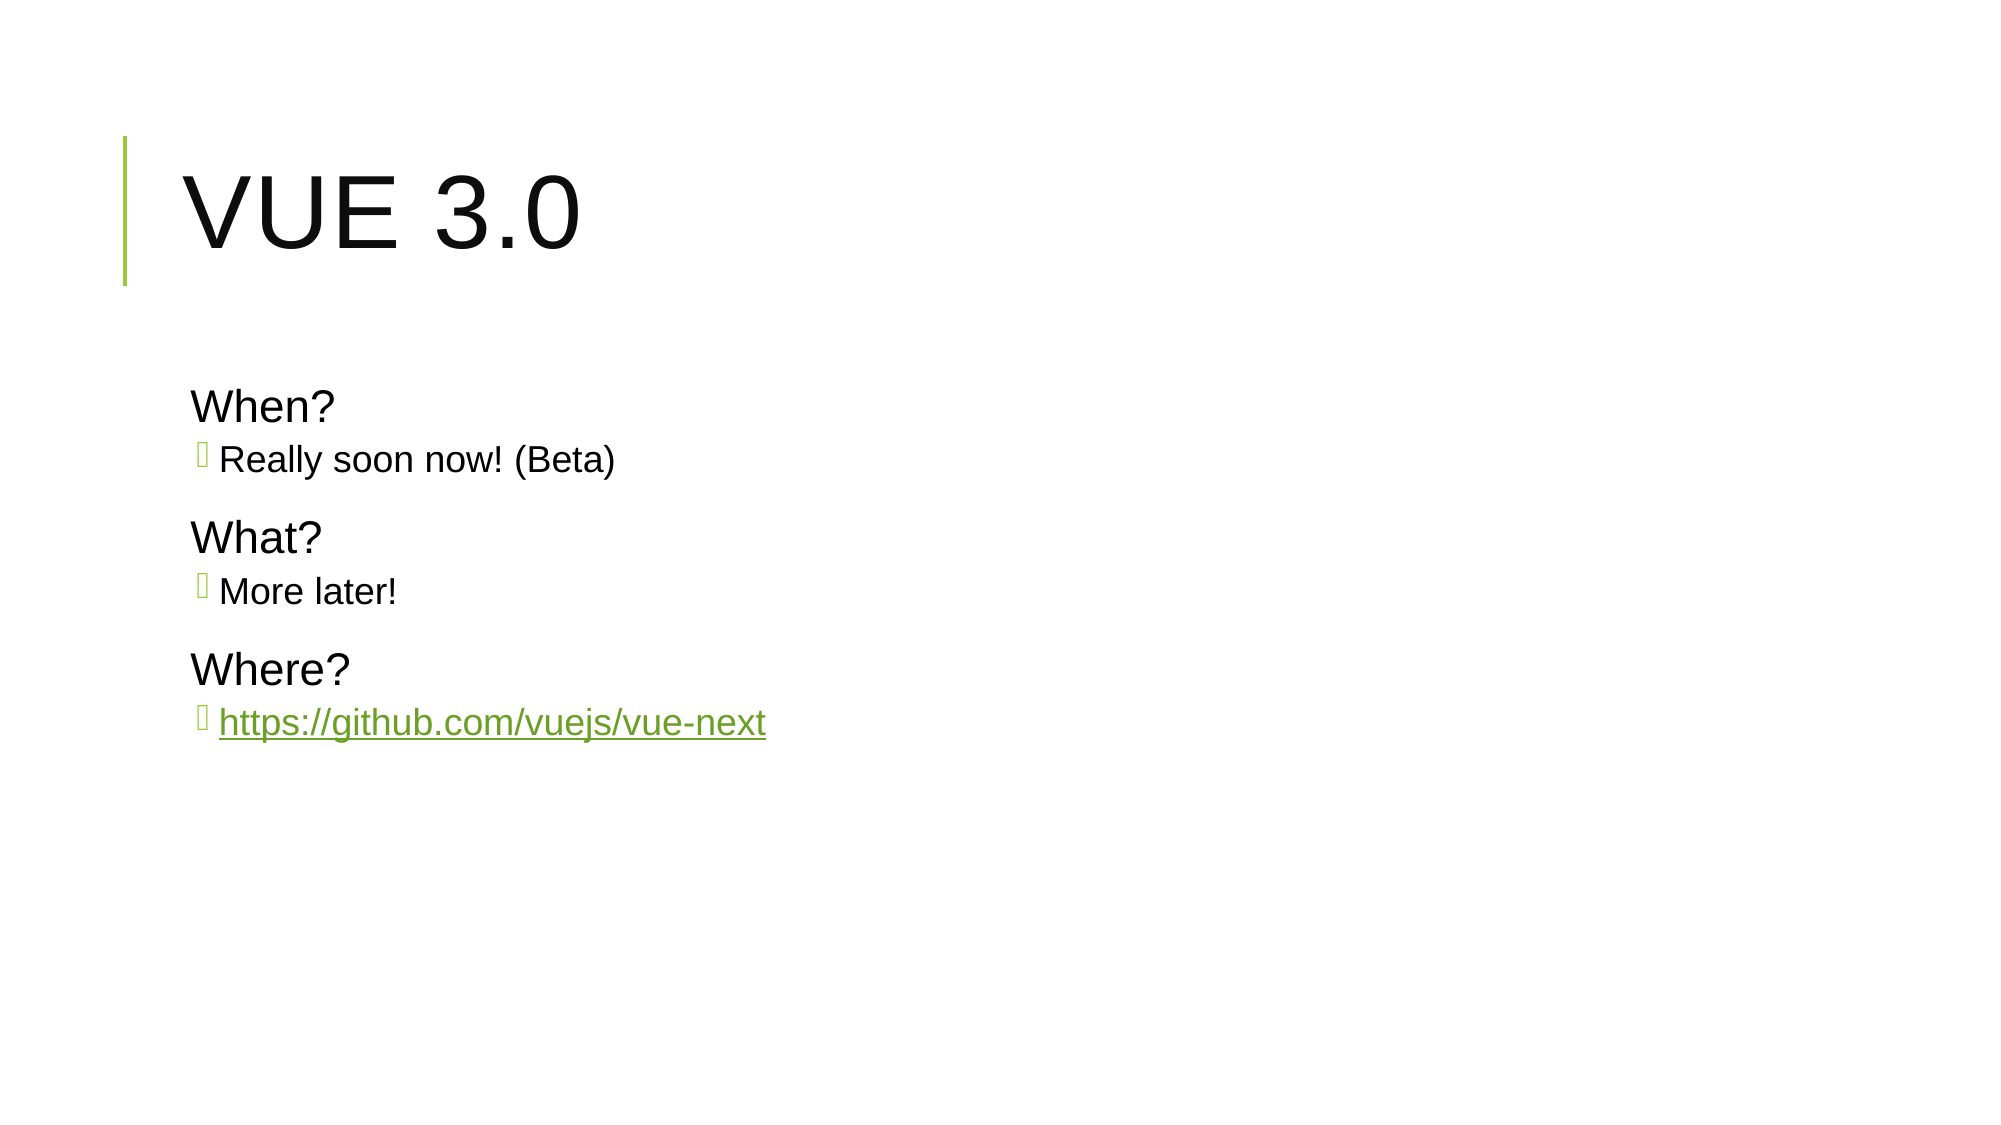

# Vue 3.0
When?
Really soon now! (Beta)
What?
More later!
Where?
https://github.com/vuejs/vue-next